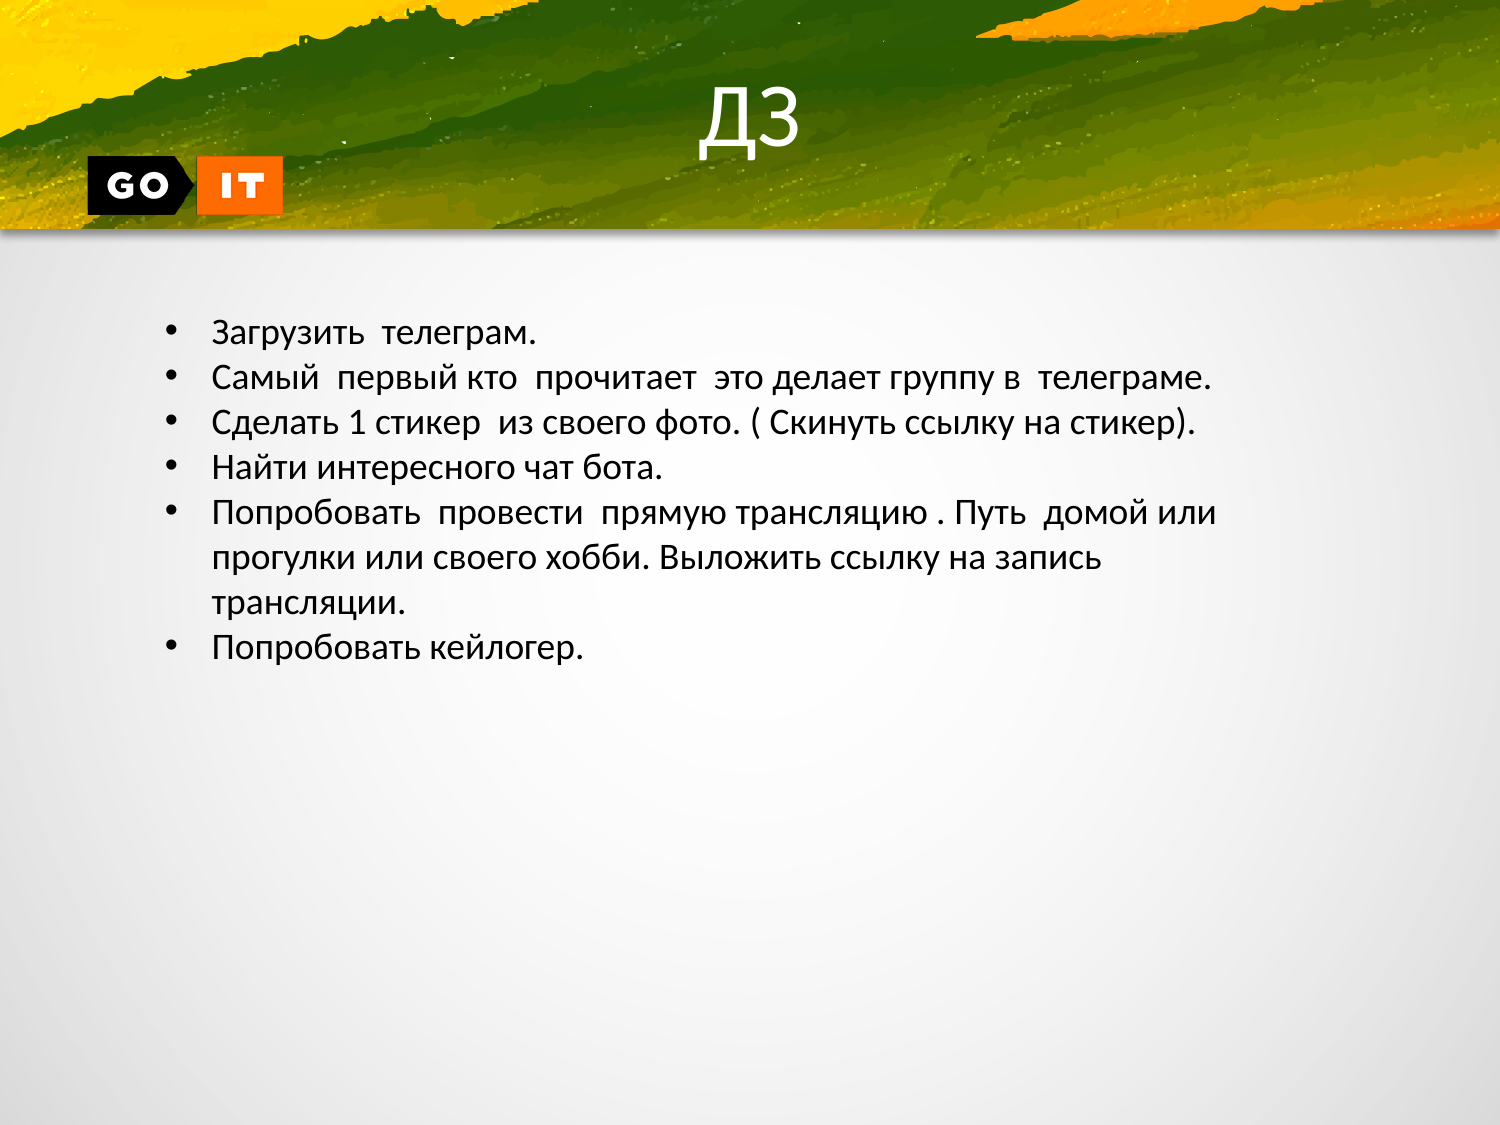

# ДЗ

Загрузить  телеграм.
Самый  первый кто  прочитает  это делает группу в  телеграме.
Сделать 1 стикер  из своего фото. ( Скинуть ссылку на стикер).
Найти интересного чат бота.
Попробовать  провести  прямую трансляцию . Путь  домой или прогулки или своего хобби. Выложить ссылку на запись трансляции.
Попробовать кейлогер.